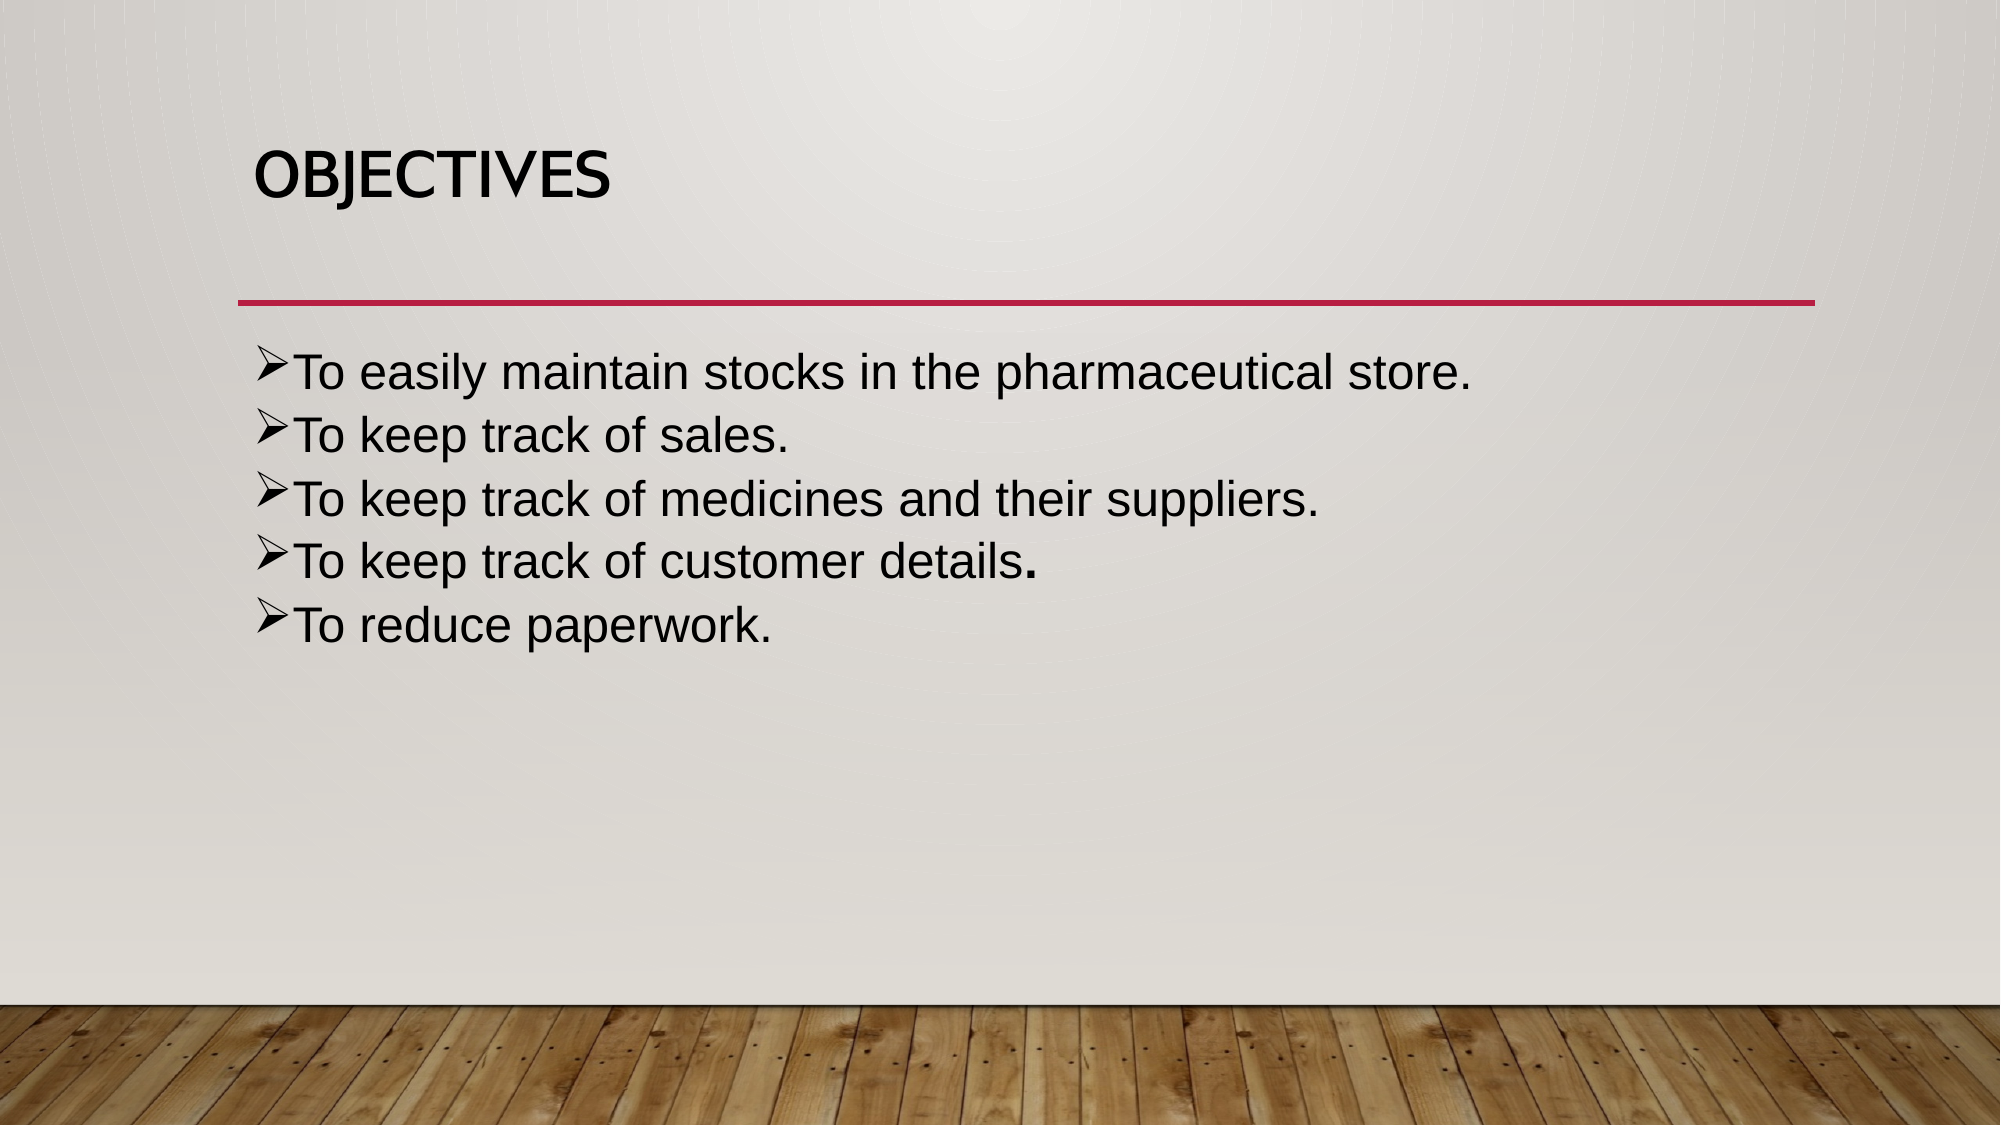

# Objectives
To easily maintain stocks in the pharmaceutical store.
To keep track of sales.
To keep track of medicines and their suppliers.
To keep track of customer details.
To reduce paperwork.